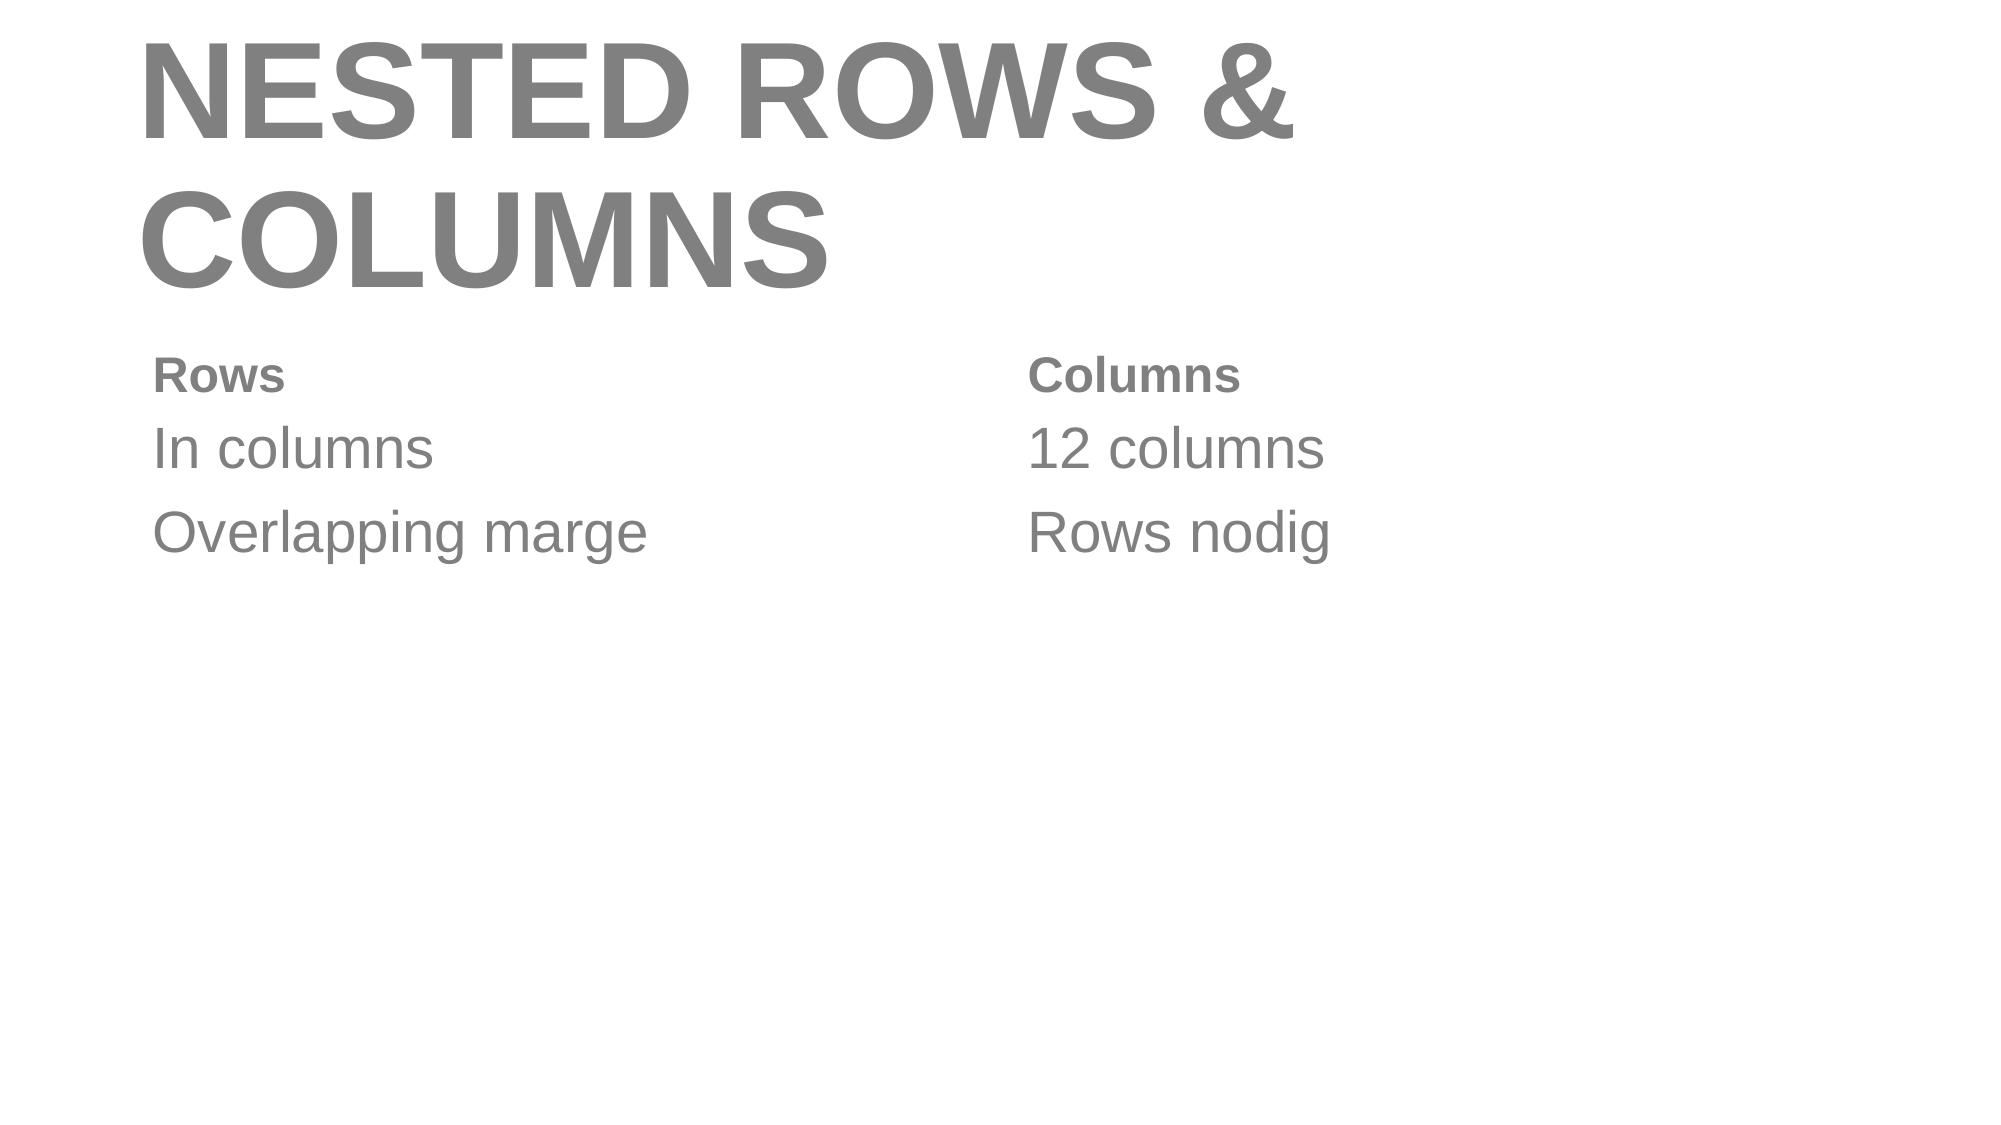

# NESTED ROWS & COLUMNS
Rows
Columns
In columns
Overlapping marge
12 columns
Rows nodig